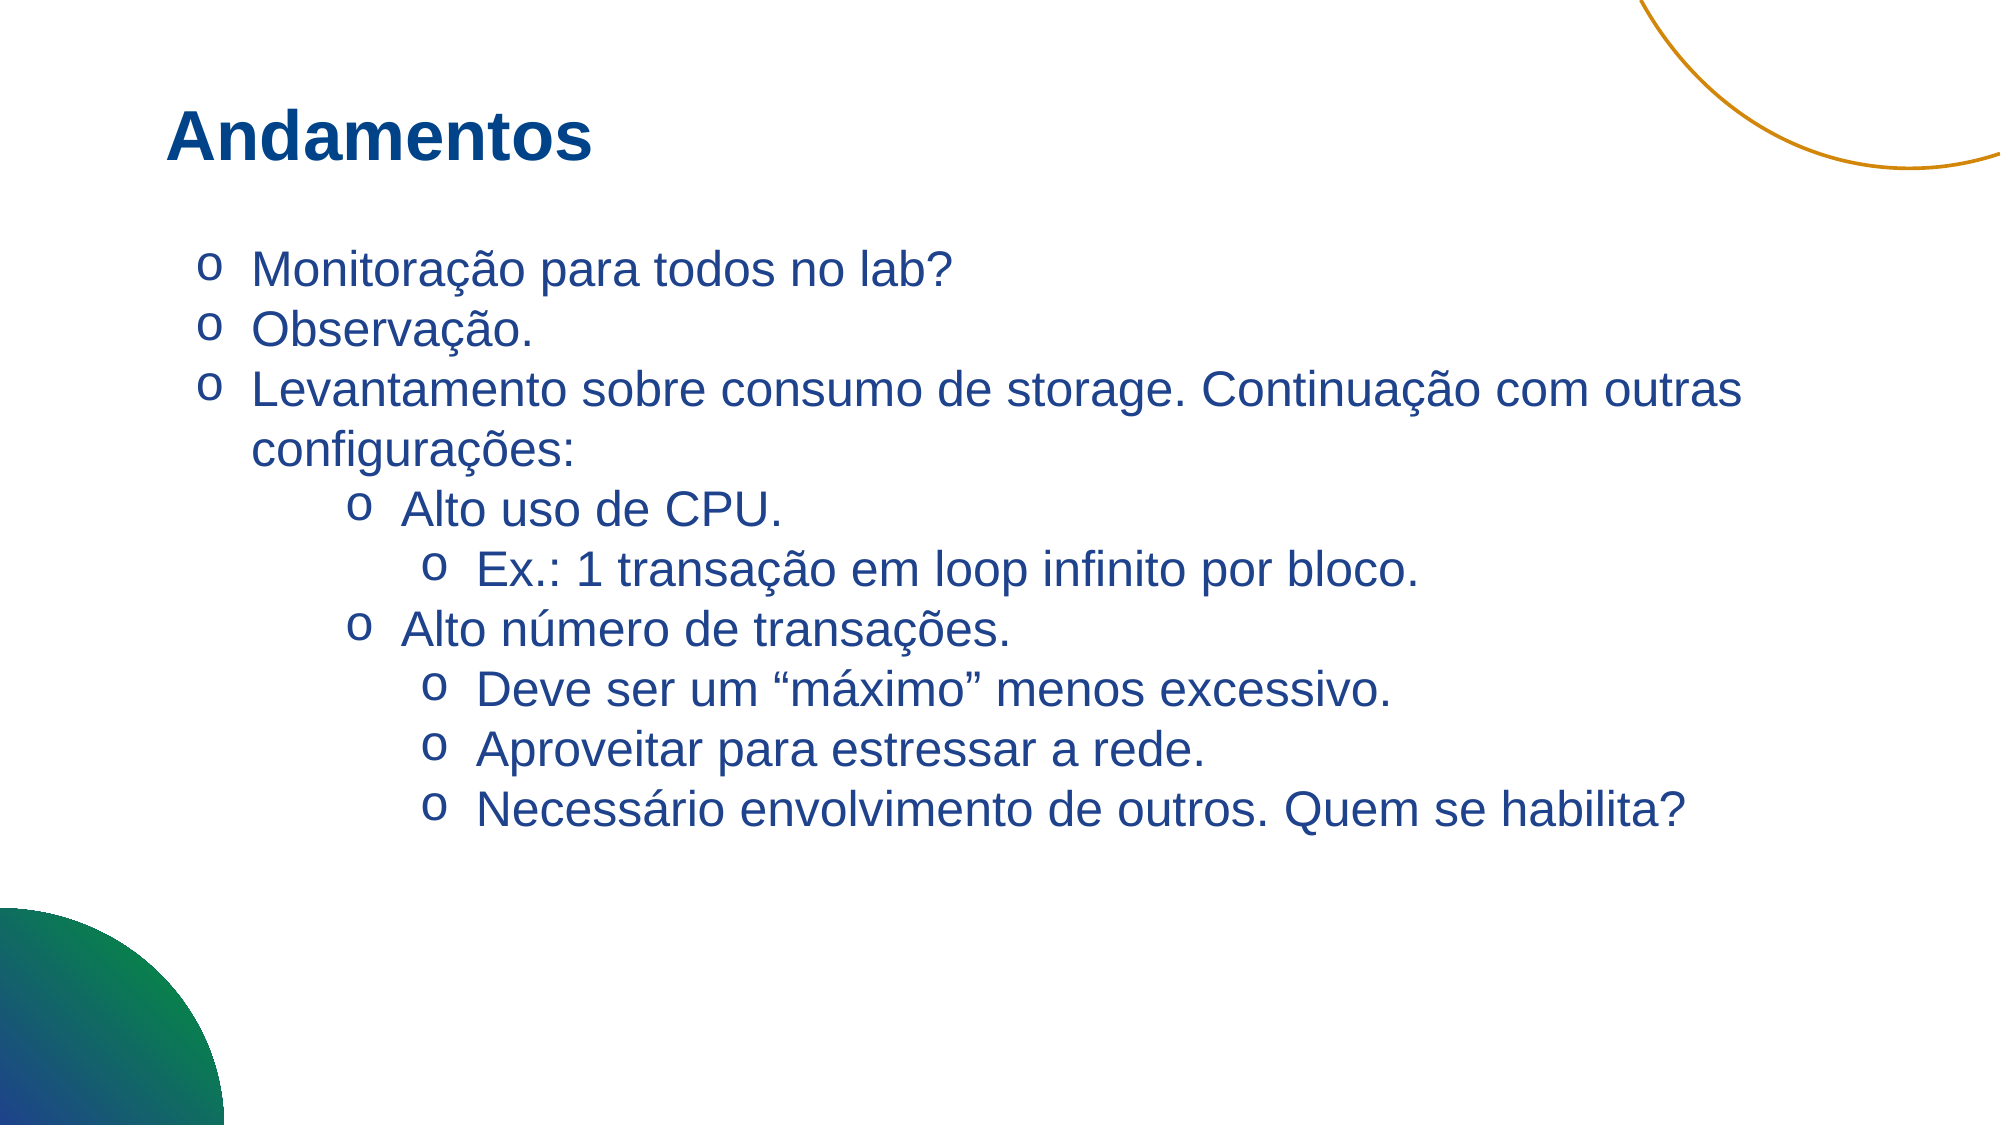

Andamentos
Monitoração para todos no lab?
Observação.
Levantamento sobre consumo de storage. Continuação com outras configurações:
Alto uso de CPU.
Ex.: 1 transação em loop infinito por bloco.
Alto número de transações.
Deve ser um “máximo” menos excessivo.
Aproveitar para estressar a rede.
Necessário envolvimento de outros. Quem se habilita?